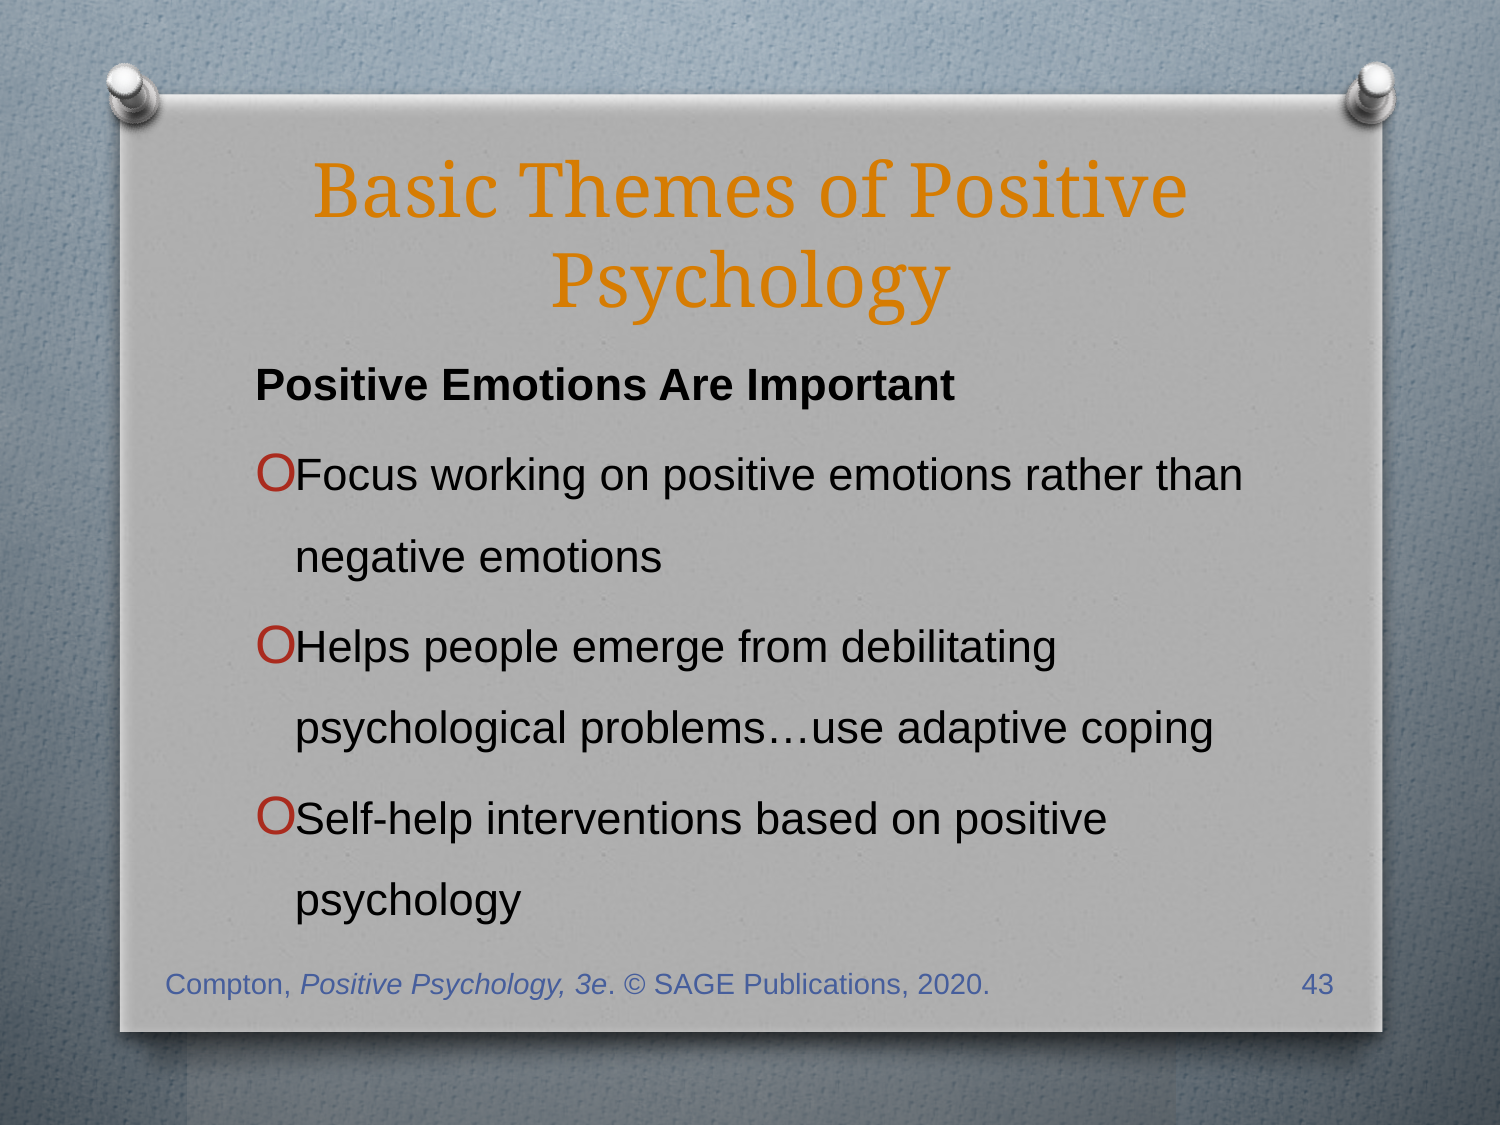

# Basic Themes of Positive Psychology
Positive Emotions Are Important
Focus working on positive emotions rather than negative emotions
Helps people emerge from debilitating psychological problems…use adaptive coping
Self-help interventions based on positive psychology

Compton, Positive Psychology, 3e. © SAGE Publications, 2020.
43